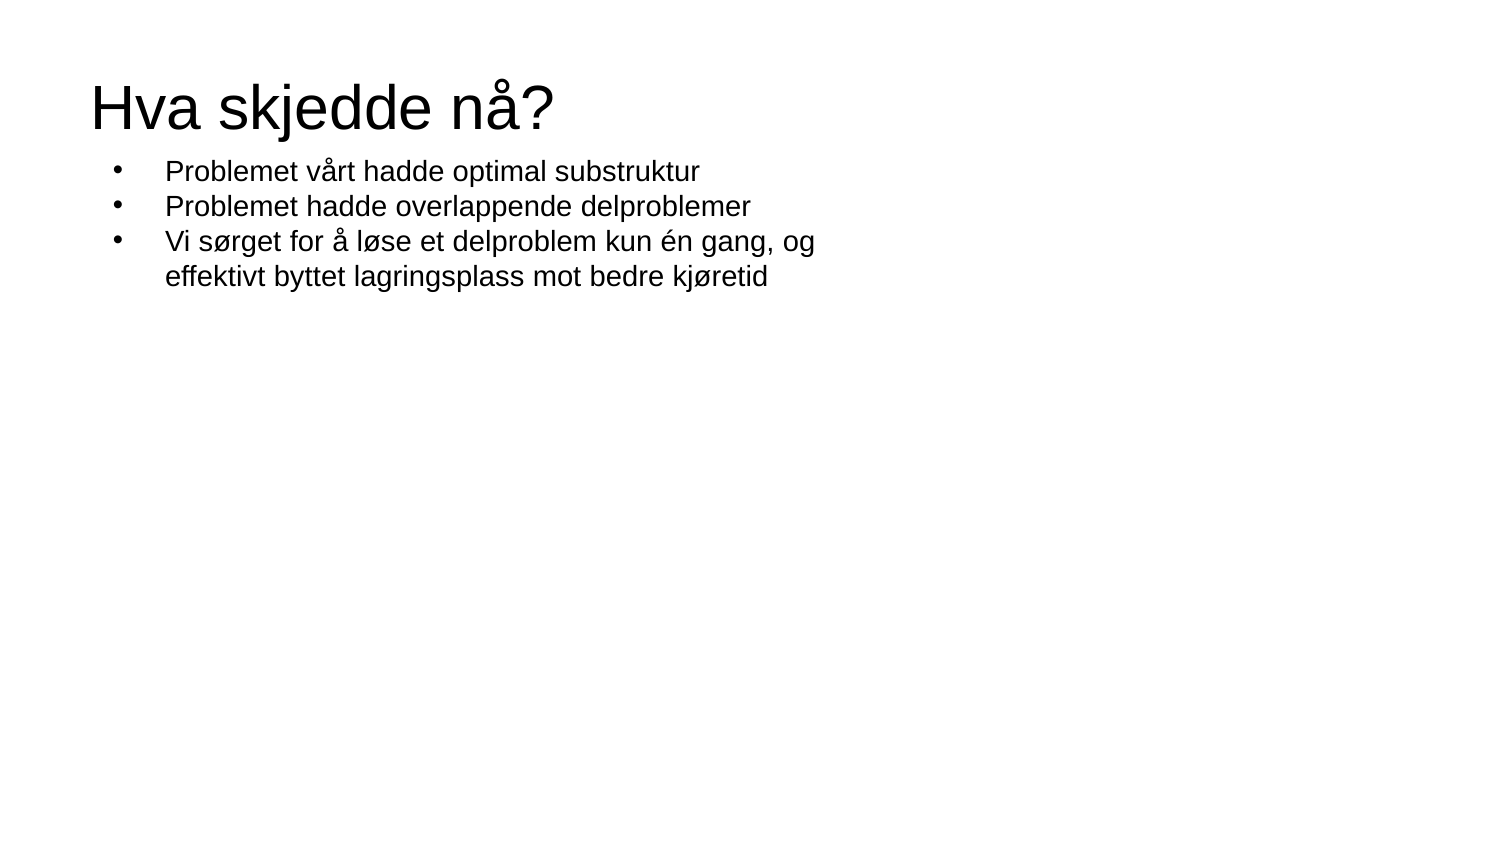

# Hva skjedde nå?
Problemet vårt hadde optimal substruktur
Problemet hadde overlappende delproblemer
Vi sørget for å løse et delproblem kun én gang, og effektivt byttet lagringsplass mot bedre kjøretid